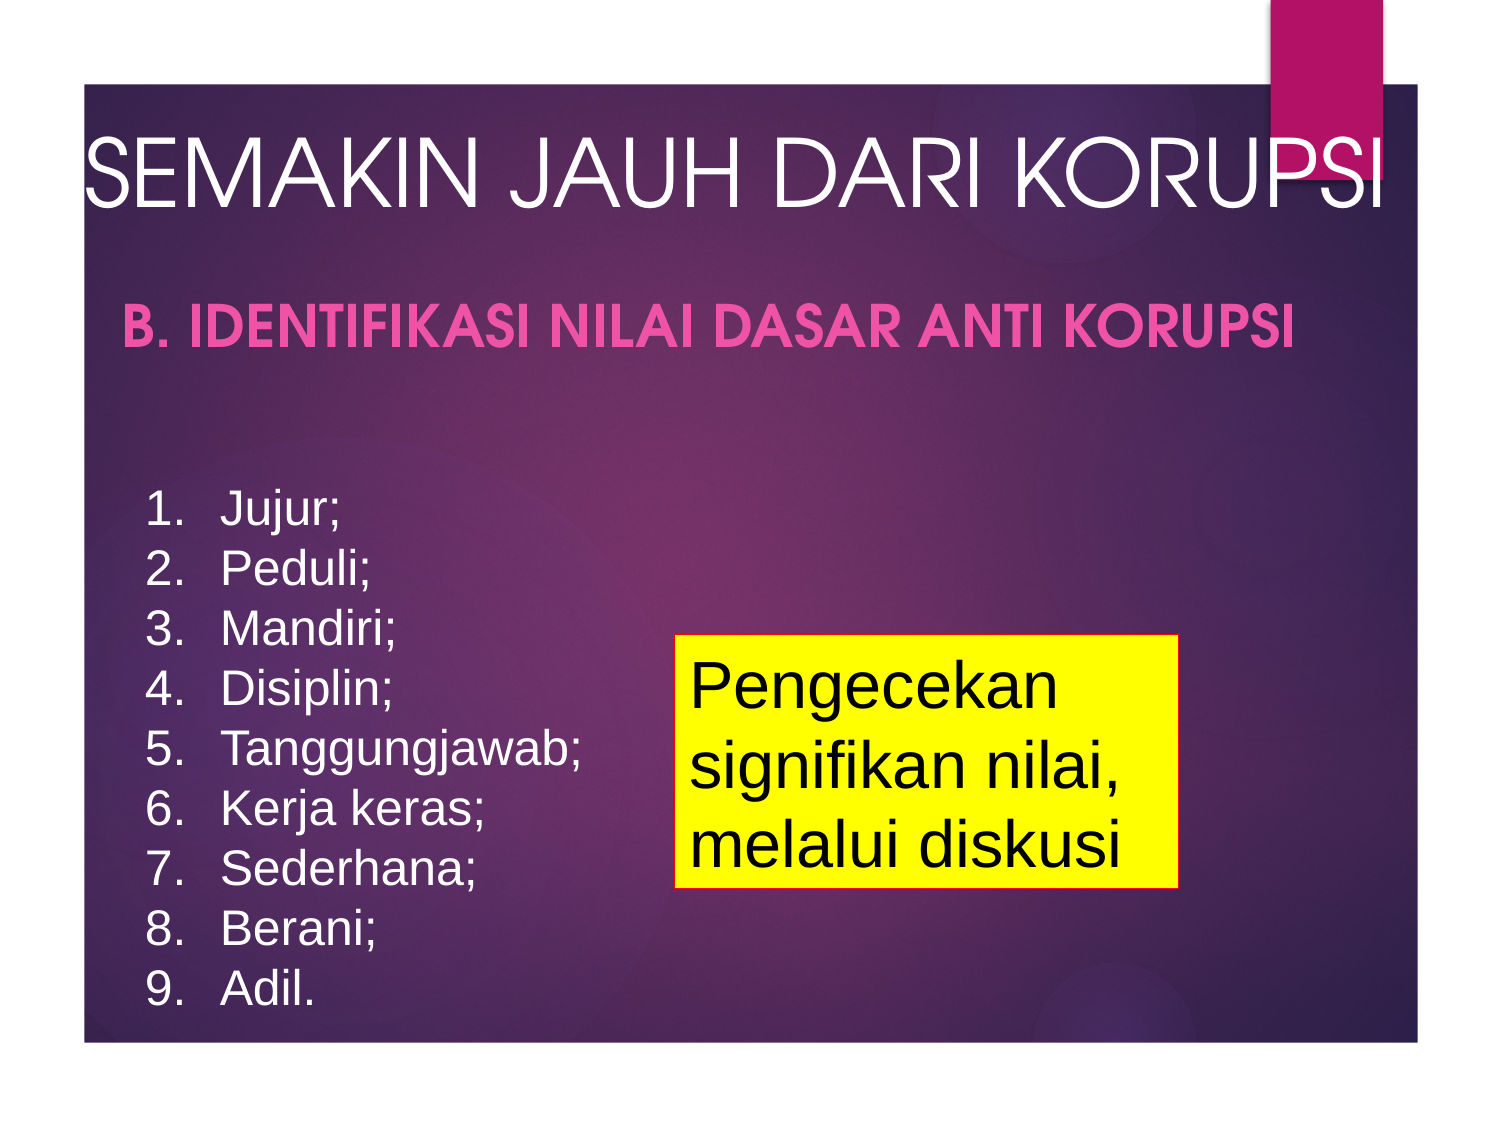

# SEMAKIN JAUH DARI KORUPSI
B. IDENTIFIKASI NILAI DASAR ANTI KORUPSI
Jujur;
Peduli;
Mandiri;
Disiplin;
Tanggungjawab;
Kerja keras;
Sederhana;
Berani;
Adil.
Pengecekan signifikan nilai, melalui diskusi